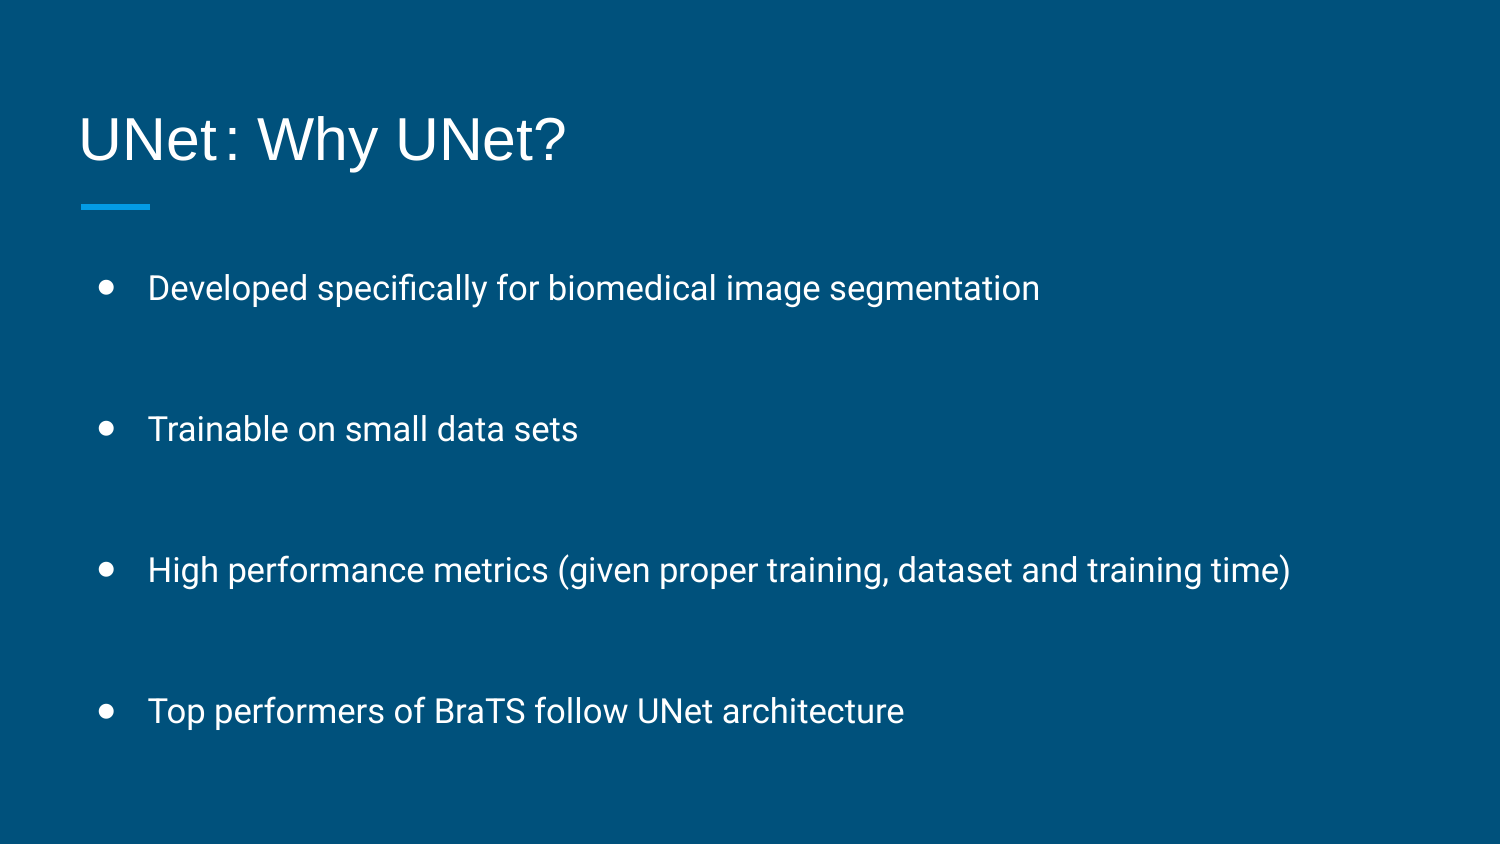

# UNet	: Why UNet?
Developed specifically for biomedical image segmentation

Trainable on small data sets

High performance metrics (given proper training, dataset and training time)

Top performers of BraTS follow UNet architecture